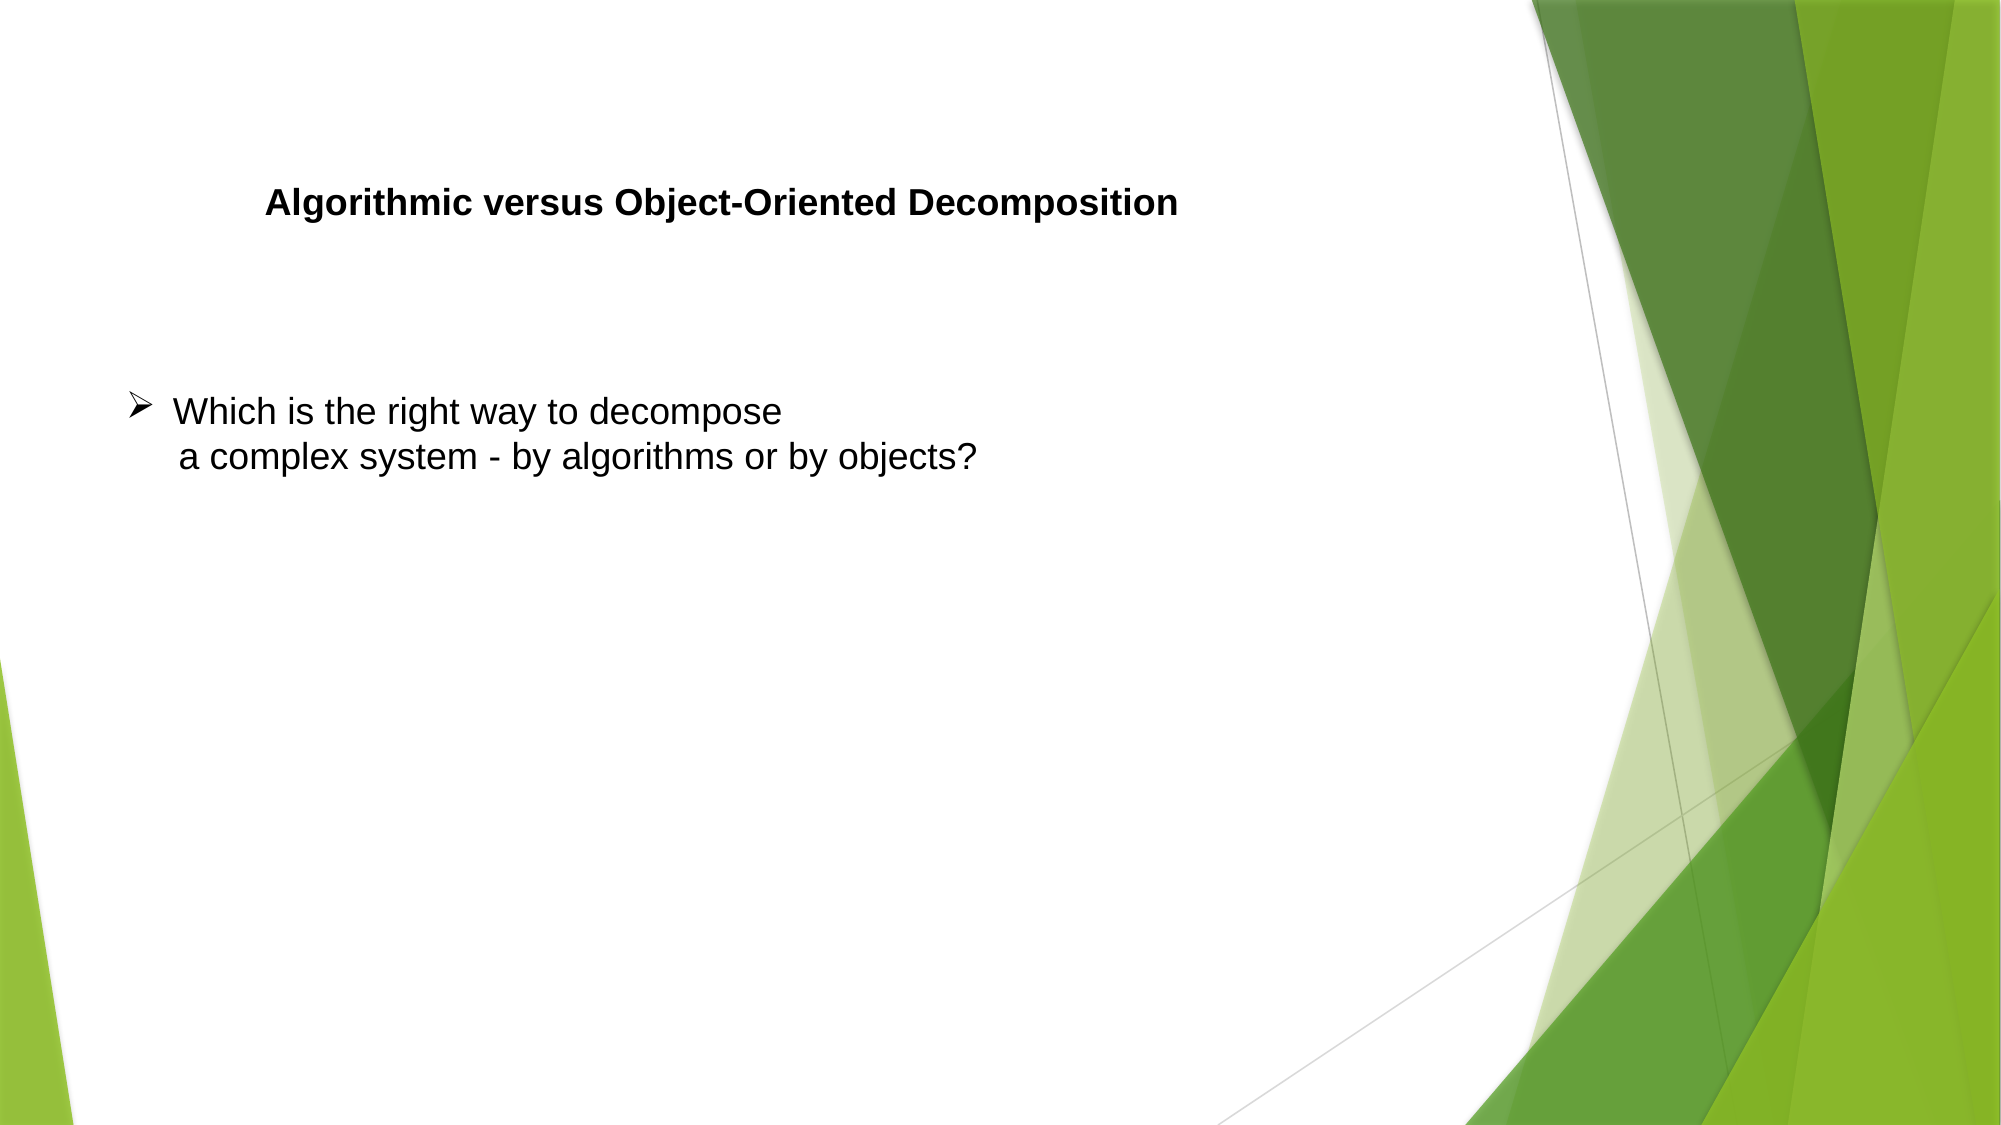

Algorithmic versus Object-Oriented Decomposition
Which is the right way to decompose
     a complex system - by algorithms or by objects?